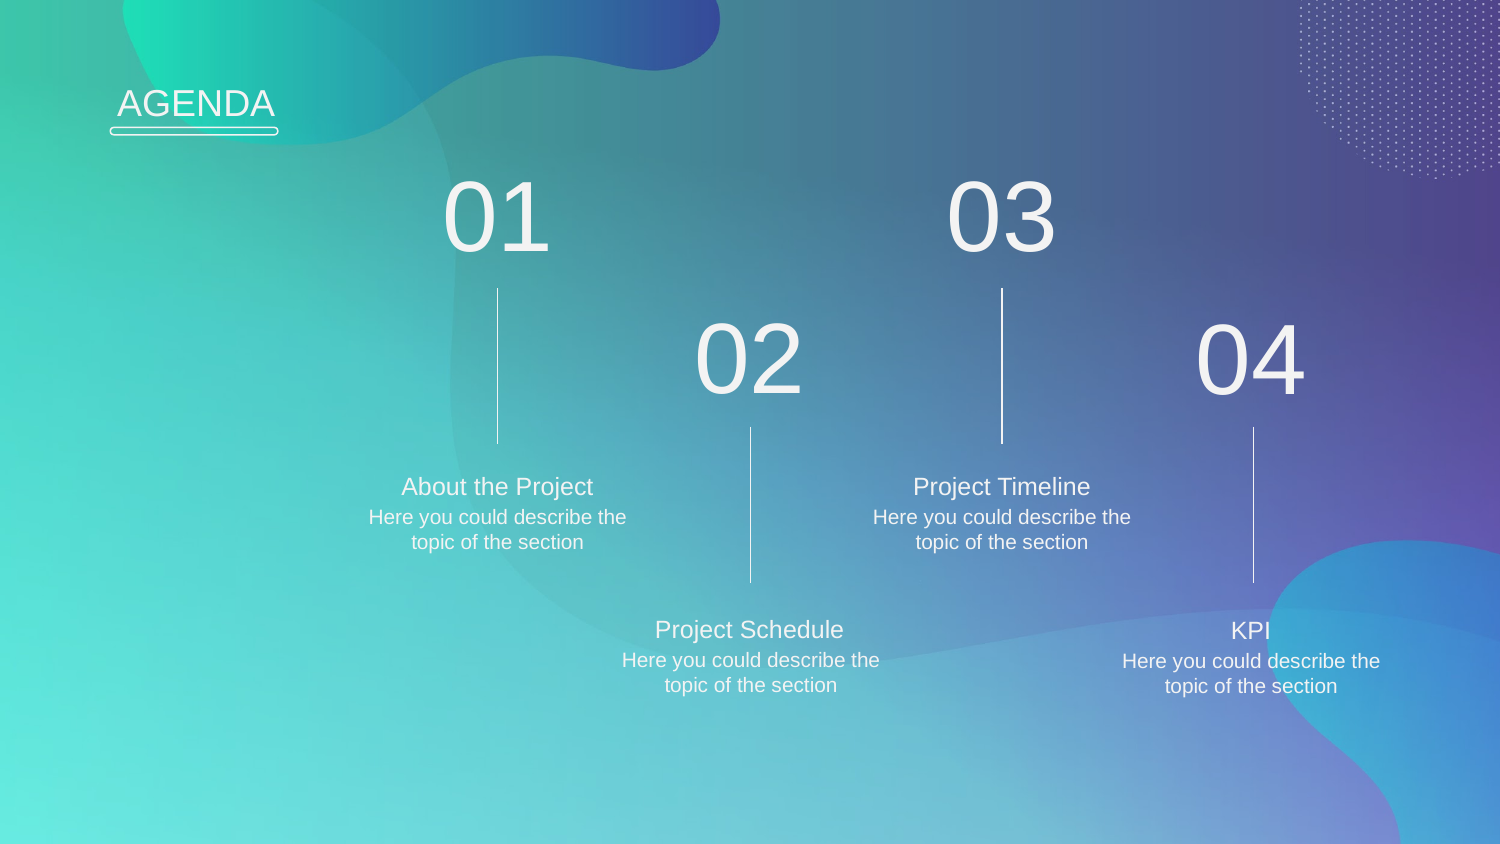

AGENDA

01
03
02
04
# About the Project
Project Timeline
Here you could describe the topic of the section
Here you could describe the topic of the section
Project Schedule
KPI
Here you could describe the topic of the section
Here you could describe the topic of the section